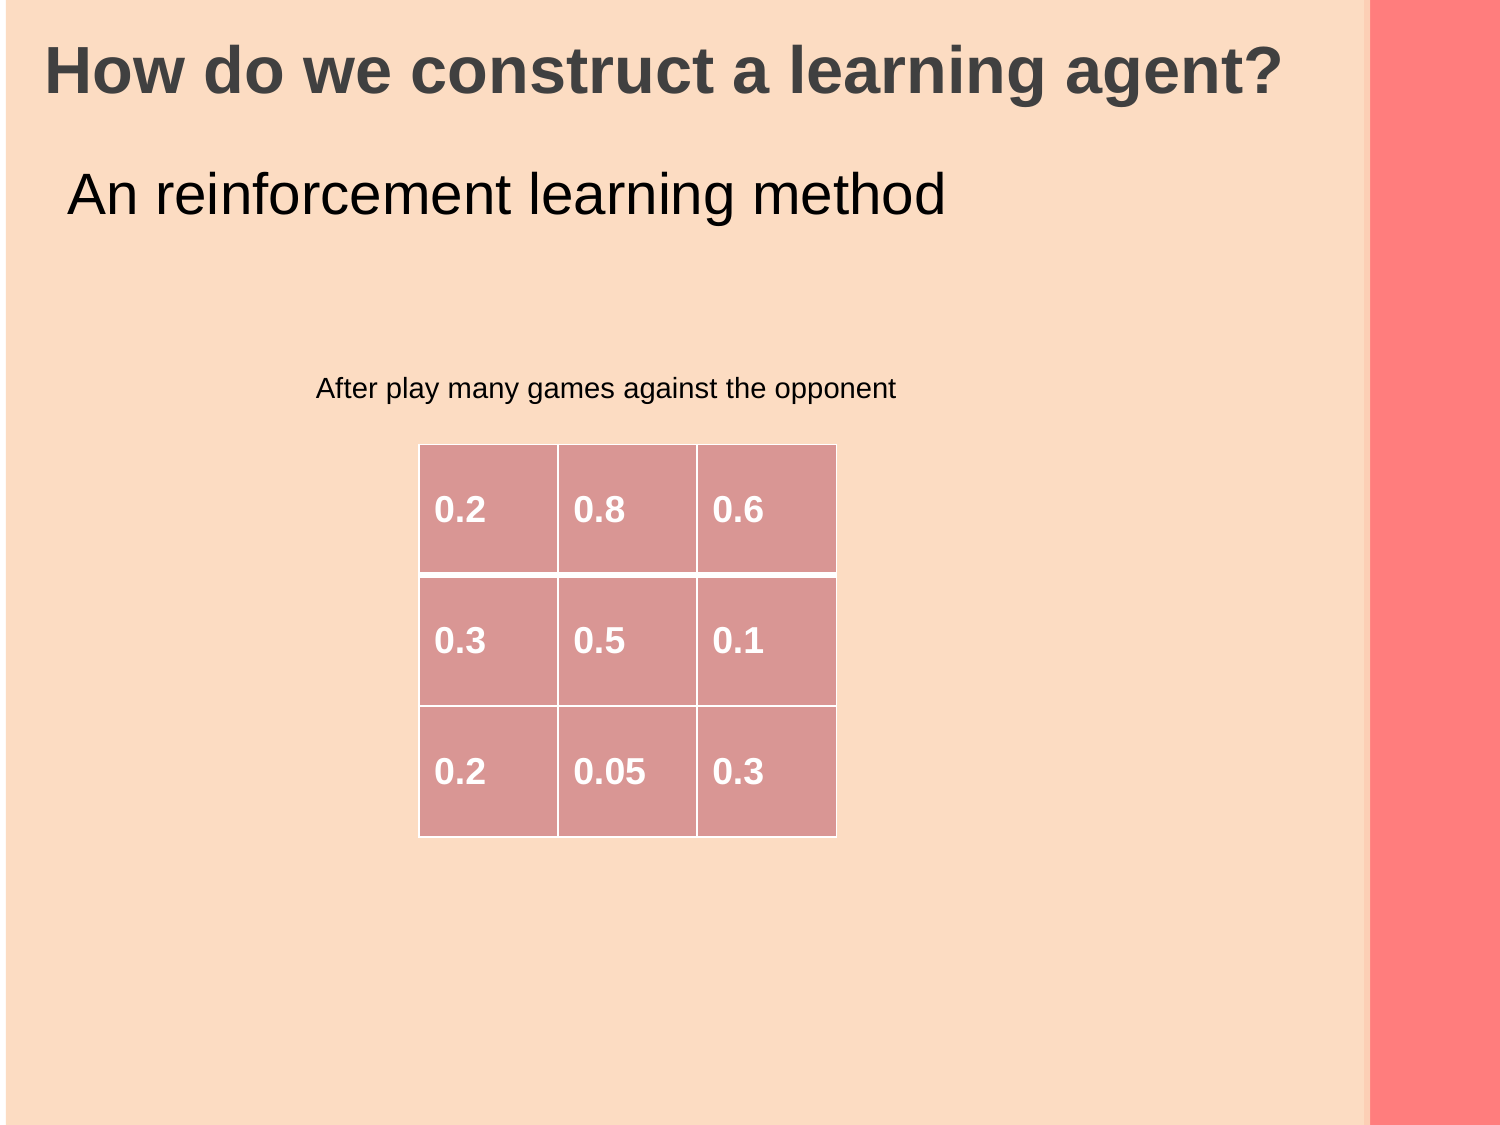

How do we construct a learning agent?
An reinforcement learning method
After play many games against the opponent
| 0.2 | 0.8 | 0.6 |
| --- | --- | --- |
| 0.3 | 0.5 | 0.1 |
| 0.2 | 0.05 | 0.3 |